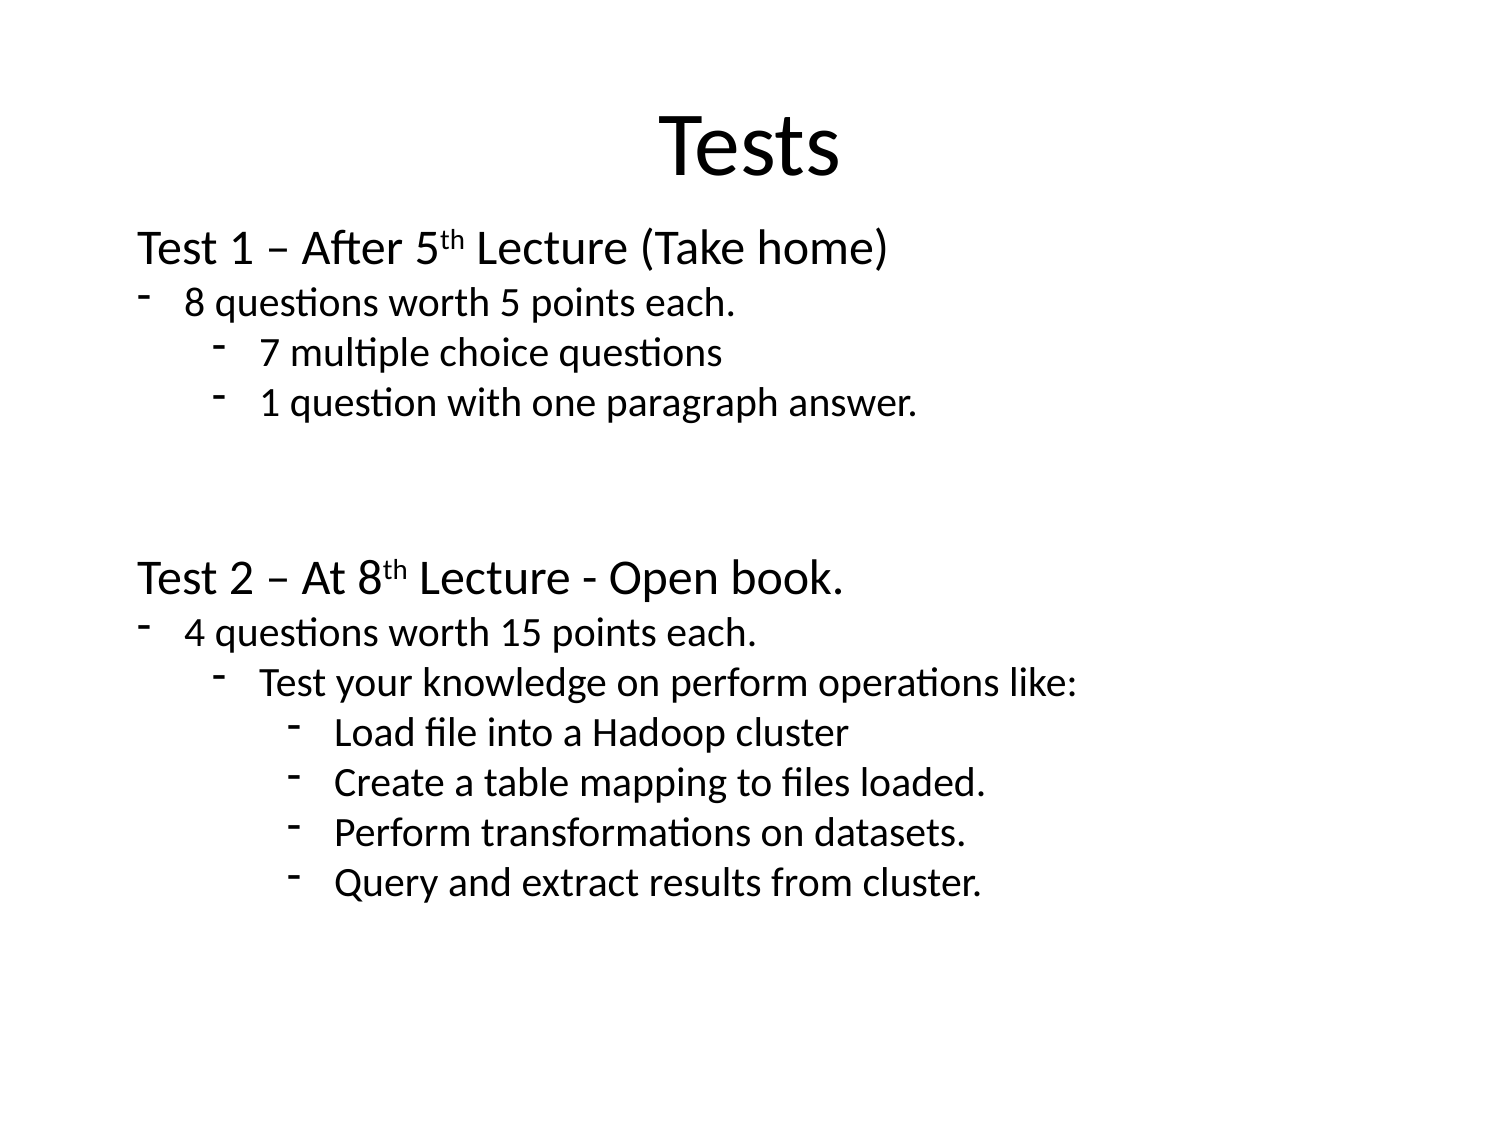

# Tests
Test 1 – After 5th Lecture (Take home)
8 questions worth 5 points each.
7 multiple choice questions
1 question with one paragraph answer.

Test 2 – At 8th Lecture - Open book.
4 questions worth 15 points each.
Test your knowledge on perform operations like:
Load file into a Hadoop cluster
Create a table mapping to files loaded.
Perform transformations on datasets.
Query and extract results from cluster.